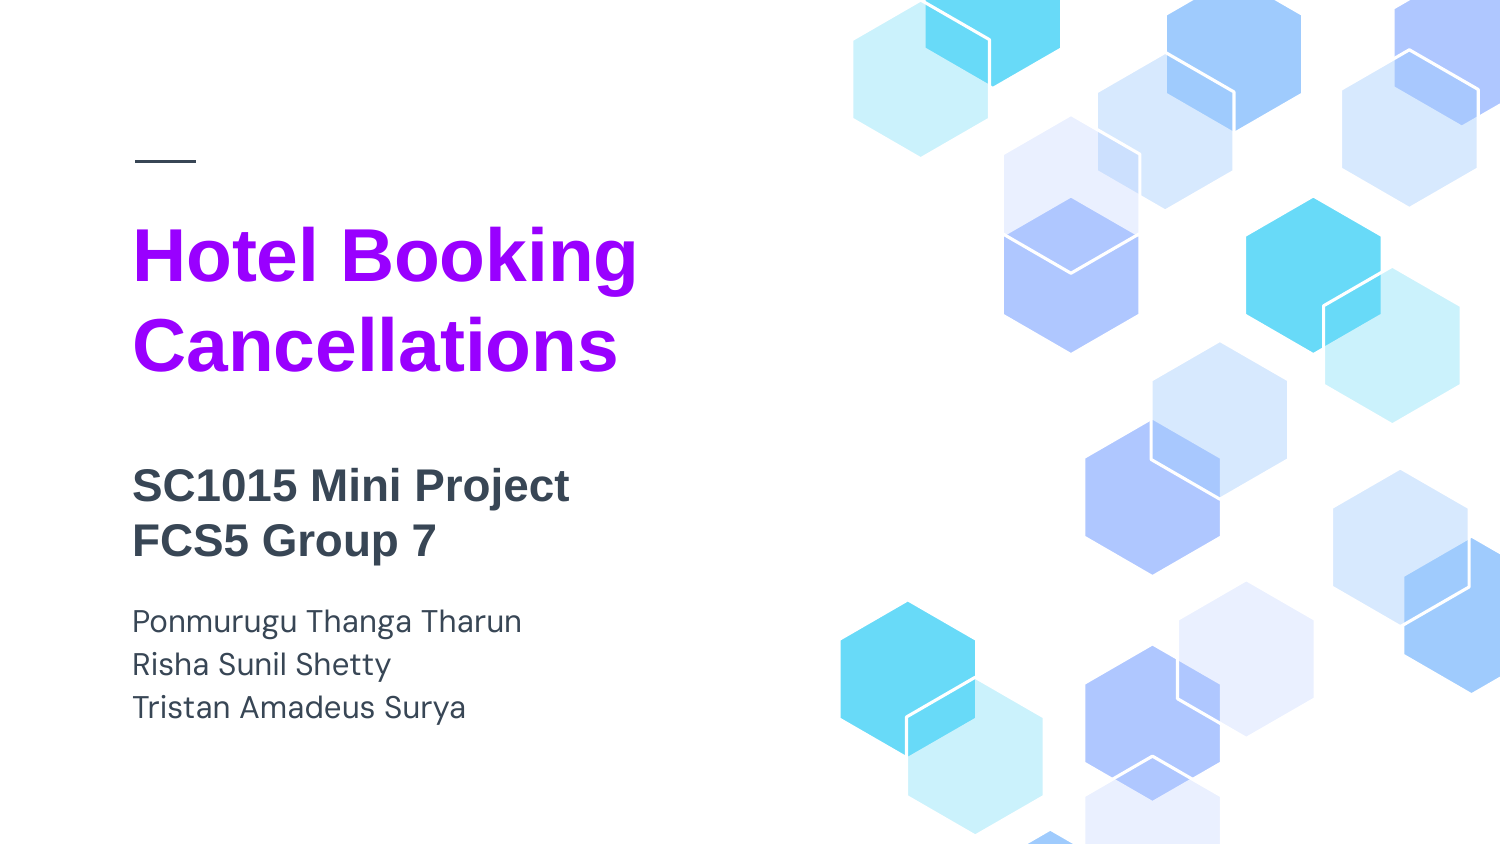

# Hotel Booking Cancellations

SC1015 Mini Project
FCS5 Group 7
Ponmurugu Thanga Tharun
Risha Sunil Shetty
Tristan Amadeus Surya